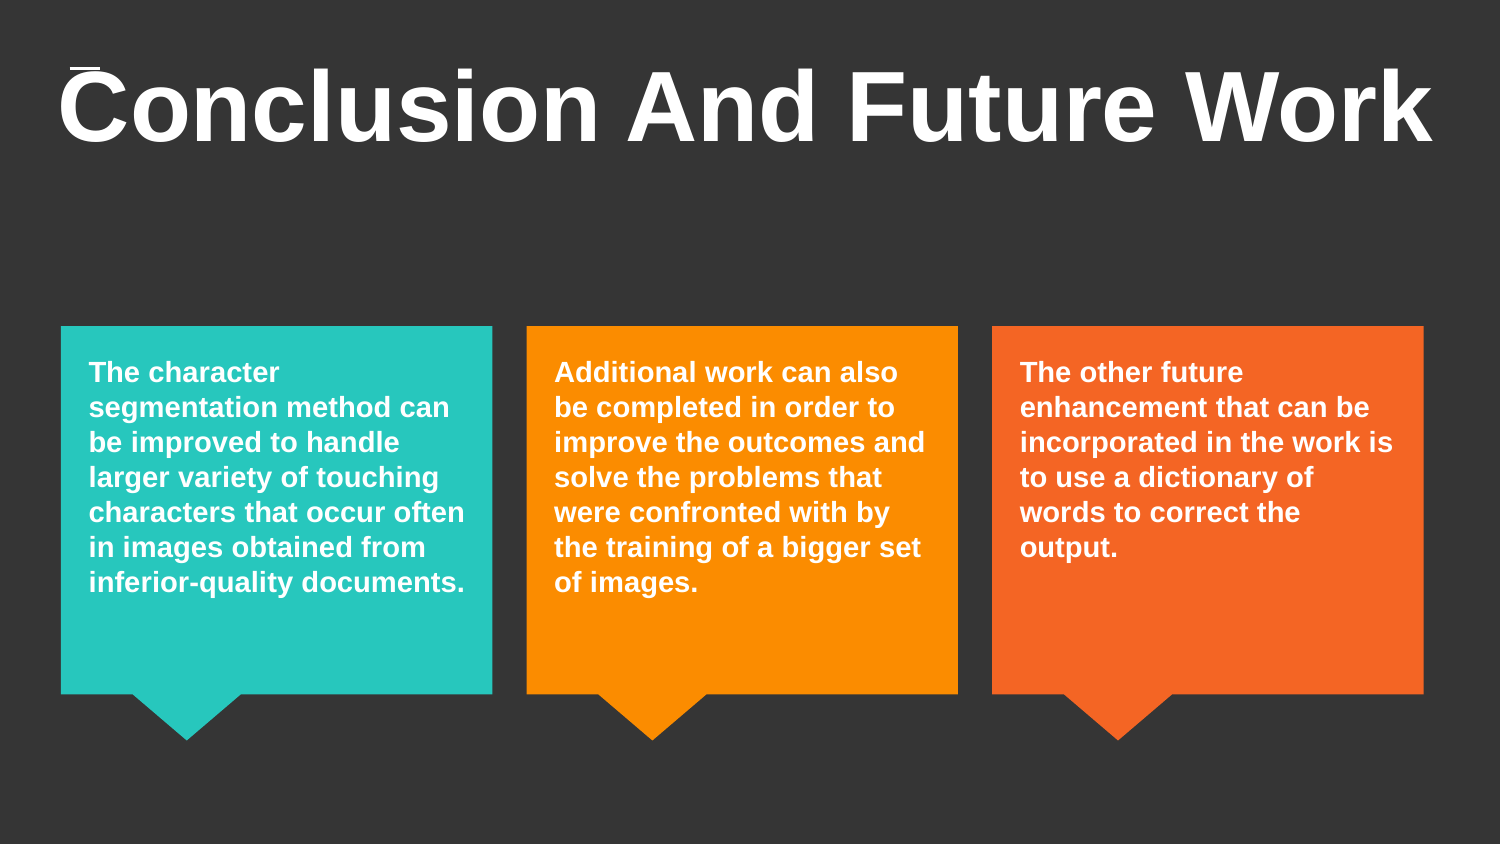

# Conclusion And Future Work

The character segmentation method can be improved to handle larger variety of touching characters that occur often in images obtained from inferior-quality documents.

Additional work can also be completed in order to improve the outcomes and solve the problems that were confronted with by the training of a bigger set of images.

The other future enhancement that can be incorporated in the work is to use a dictionary of words to correct the output.